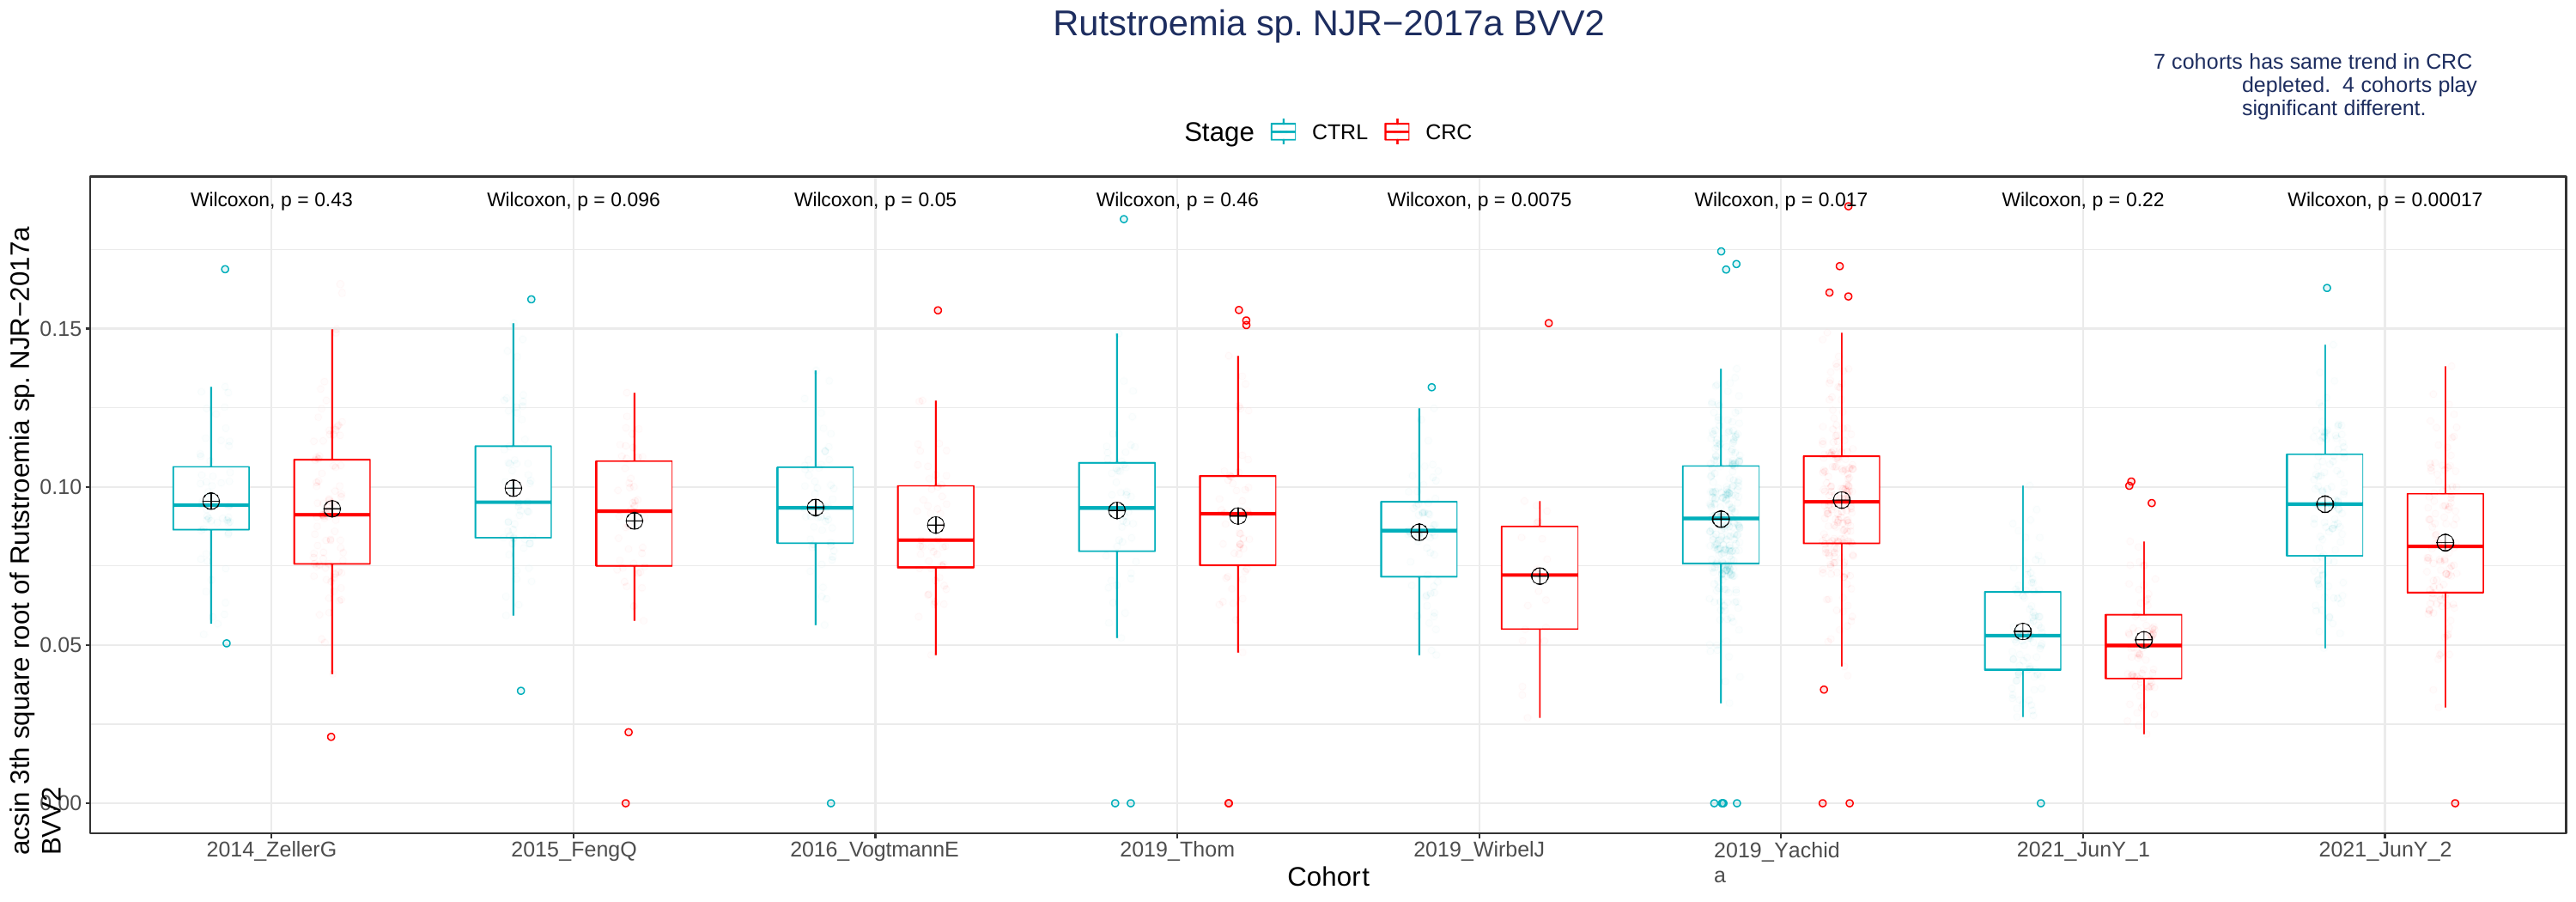

# Rutstroemia sp. NJR−2017a BVV2
7 cohorts has same trend in CRC depleted.  4 cohorts play significant different.
Stage
CTRL
CRC

acsin 3th square root of Rutstroemia sp. NJR−2017a BVV2

Wilcoxon, p = 0.43
Wilcoxon, p = 0.096
Wilcoxon, p = 0.05
Wilcoxon, p = 0.46
Wilcoxon, p = 0.0075
Wilcoxon, p = 0.017
Wilcoxon, p = 0.22
Wilcoxon, p = 0.00017

0.15

0.10

0.05

0.00

2014_ZellerG
2015_FengQ
2016_VogtmannE
2019_Thom
2019_WirbelJ
2019_Yachida
2021_JunY_1
2021_JunY_2
Cohort